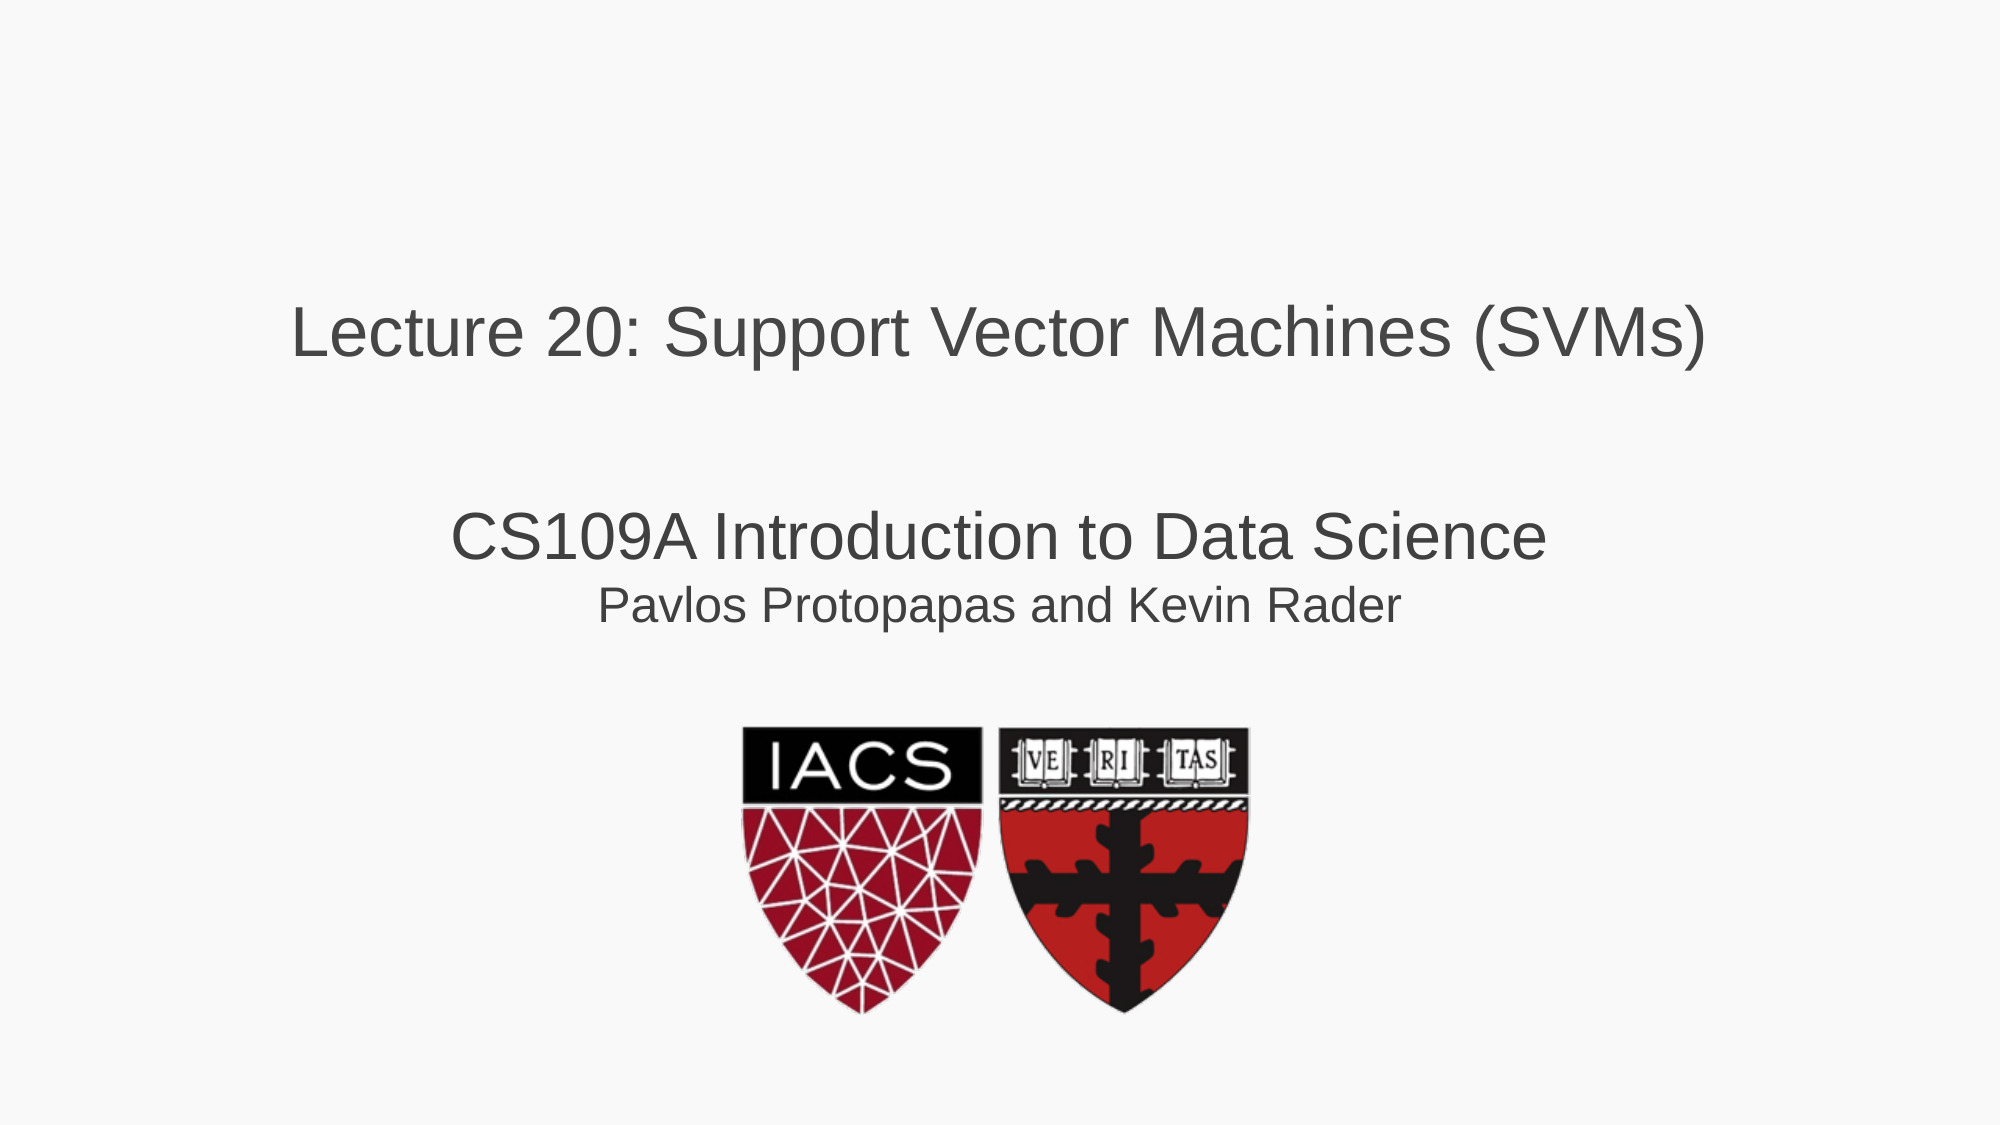

# Lecture 20: Support Vector Machines (SVMs)